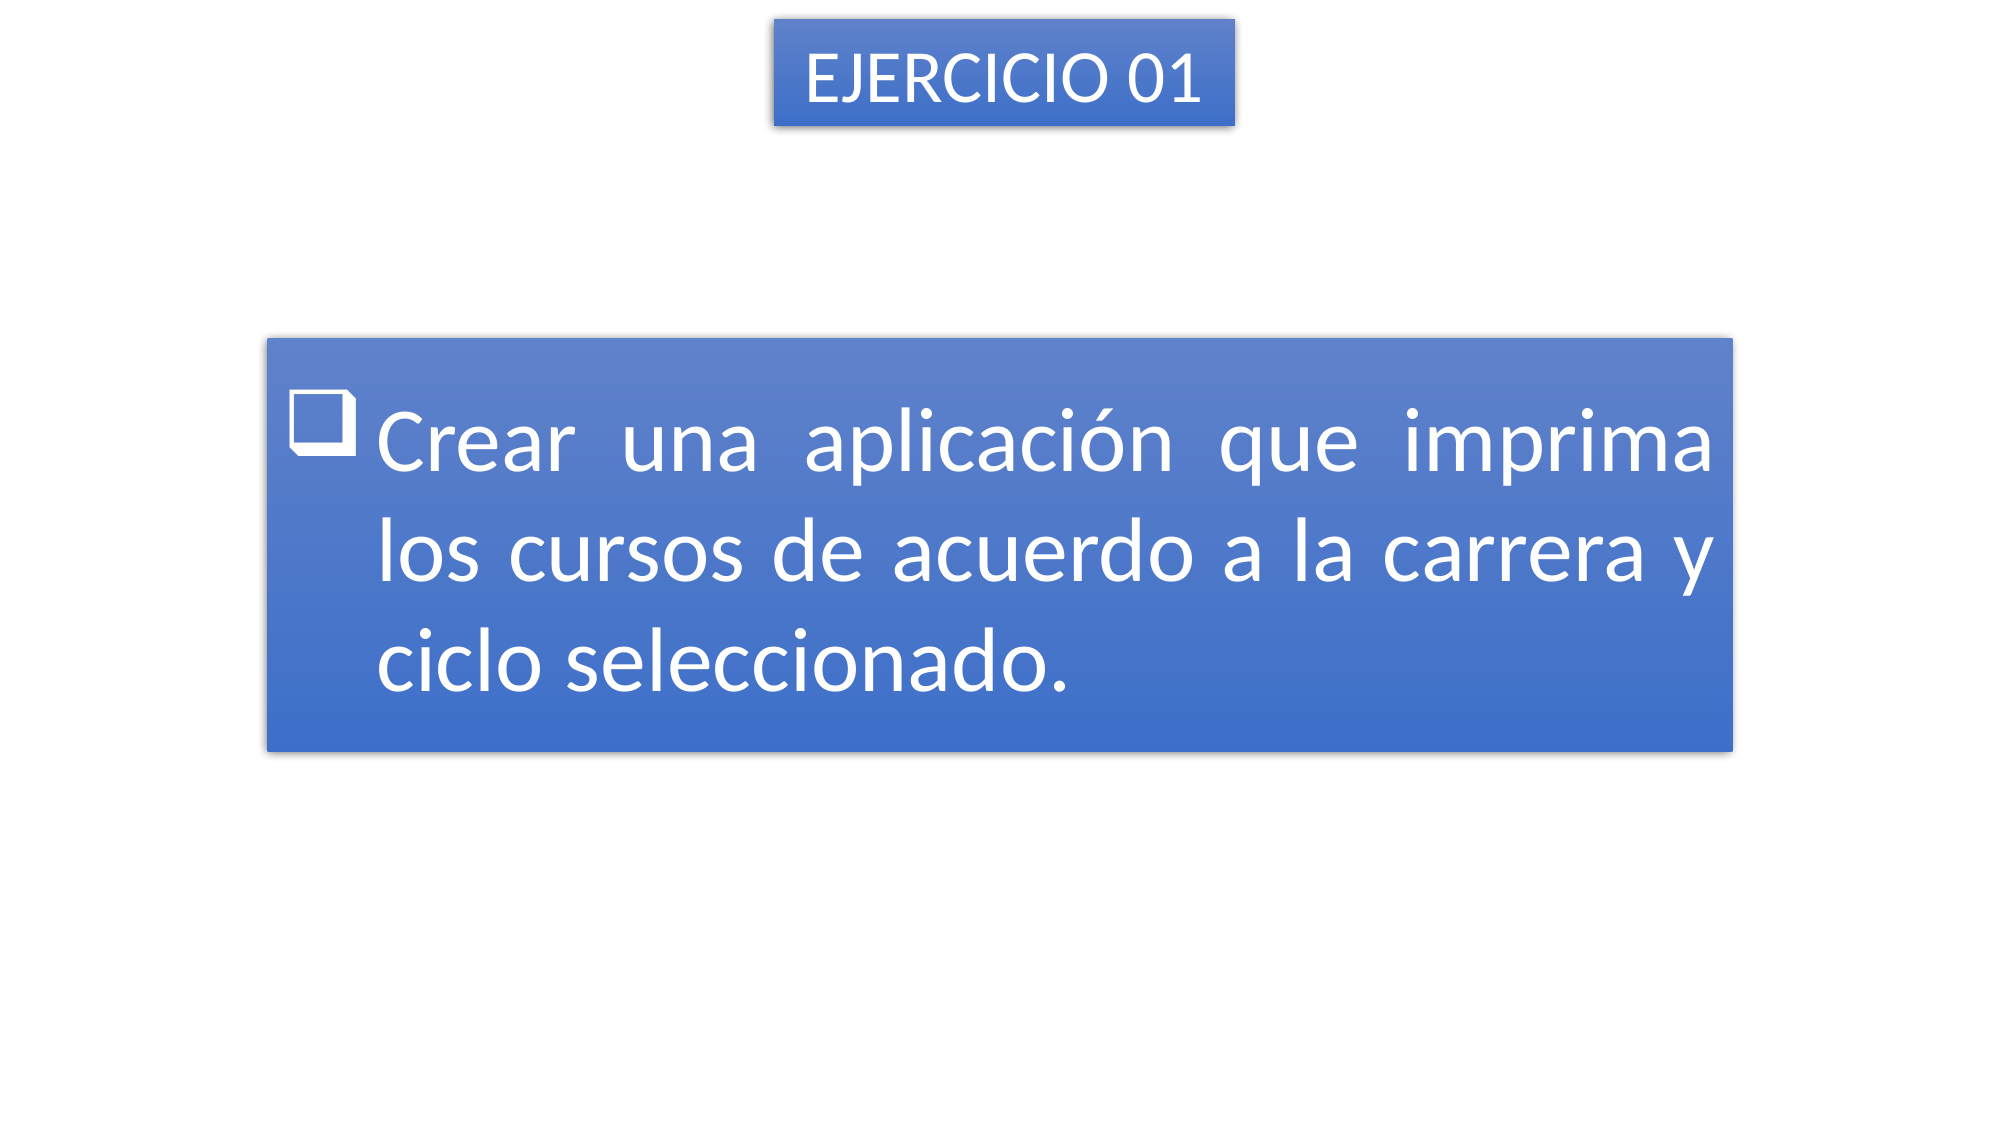

EJERCICIO 01
Crear una aplicación que imprima los cursos de acuerdo a la carrera y ciclo seleccionado.